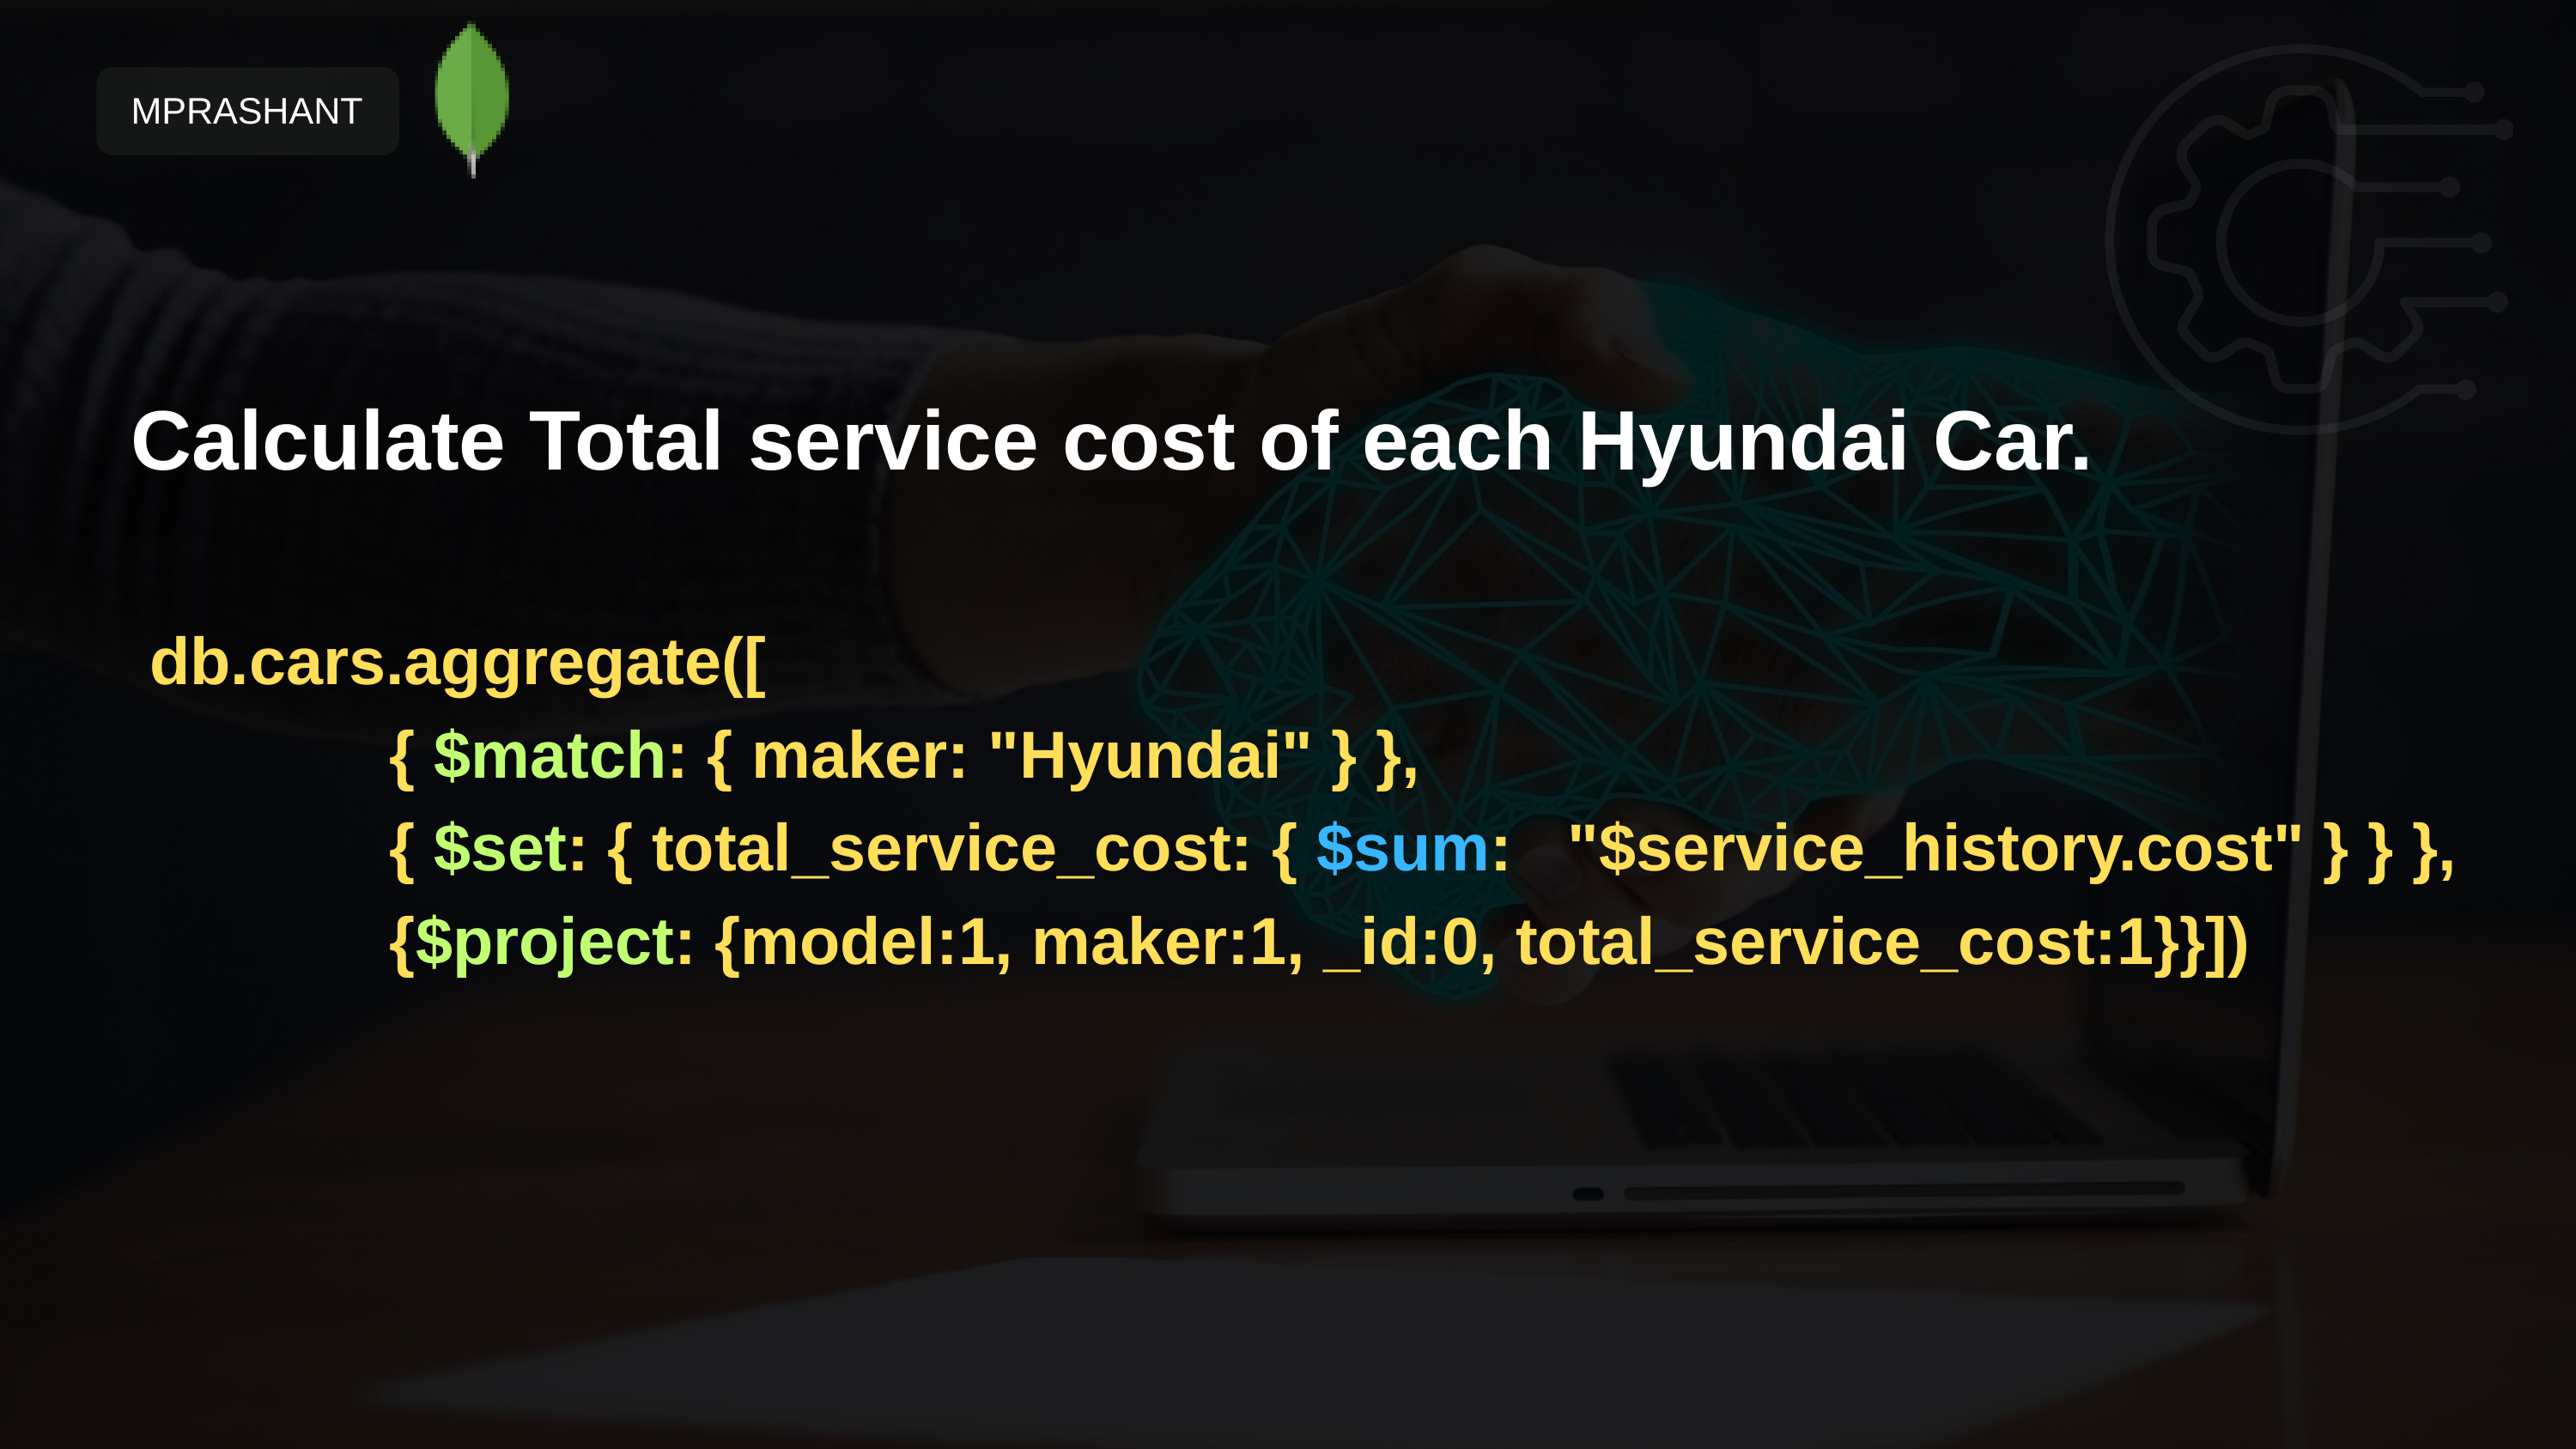

MPRASHANT
Calculate Total service cost of each Hyundai Car.

 db.cars.aggregate([
              { $match: { maker: "Hyundai" } },
              { $set: { total_service_cost: { $sum:   "$service_history.cost" } } },
              {$project: {model:1, maker:1, _id:0, total_service_cost:1}}])